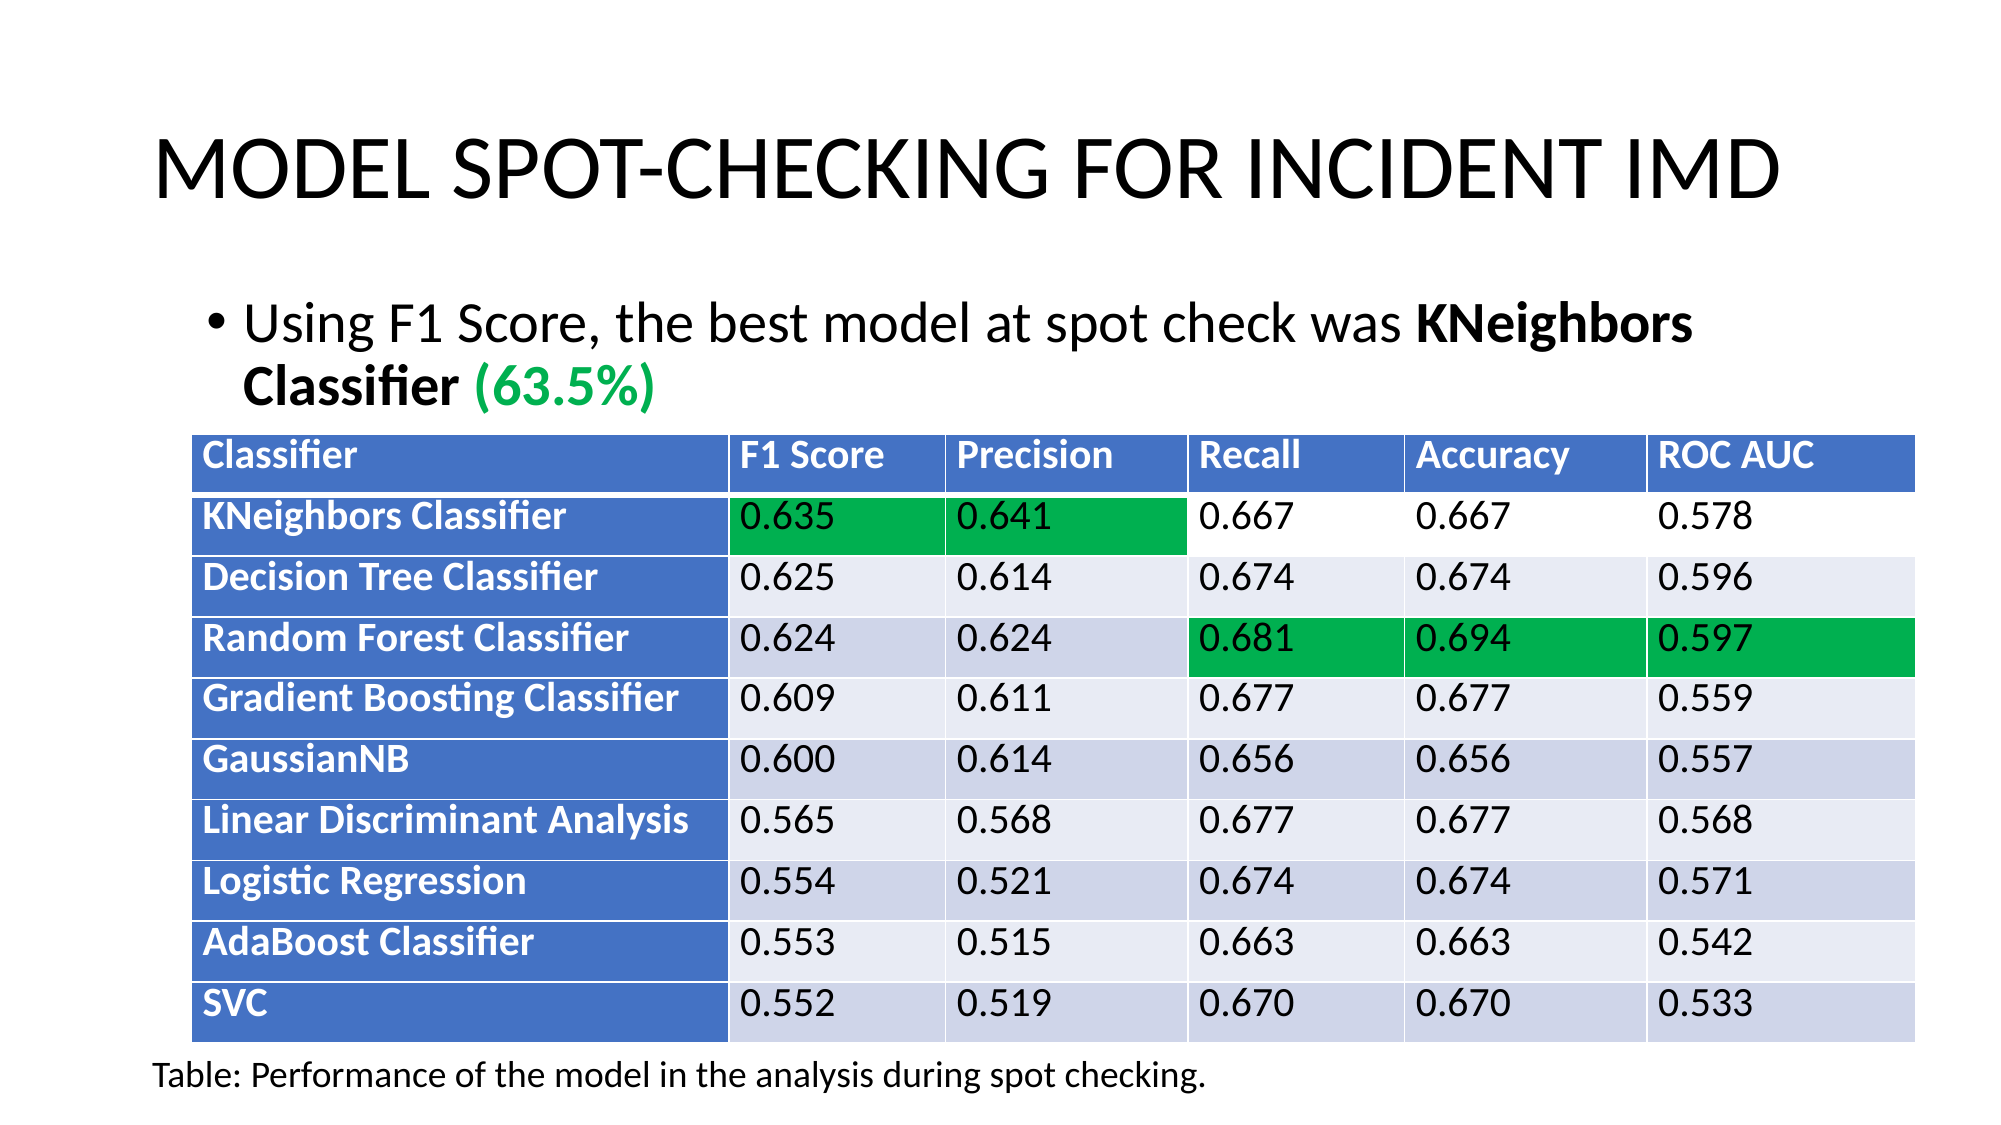

# MODEL SPOT-CHECKING FOR INCIDENT IMD
Using F1 Score, the best model at spot check was KNeighbors Classifier (63.5%)

| Classifier | F1 Score | Precision | Recall | Accuracy | ROC AUC |
| --- | --- | --- | --- | --- | --- |
| KNeighbors Classifier | 0.635 | 0.641 | 0.667 | 0.667 | 0.578 |
| Decision Tree Classifier | 0.625 | 0.614 | 0.674 | 0.674 | 0.596 |
| Random Forest Classifier | 0.624 | 0.624 | 0.681 | 0.694 | 0.597 |
| Gradient Boosting Classifier | 0.609 | 0.611 | 0.677 | 0.677 | 0.559 |
| GaussianNB | 0.600 | 0.614 | 0.656 | 0.656 | 0.557 |
| Linear Discriminant Analysis | 0.565 | 0.568 | 0.677 | 0.677 | 0.568 |
| Logistic Regression | 0.554 | 0.521 | 0.674 | 0.674 | 0.571 |
| AdaBoost Classifier | 0.553 | 0.515 | 0.663 | 0.663 | 0.542 |
| SVC | 0.552 | 0.519 | 0.670 | 0.670 | 0.533 |
Table: Performance of the model in the analysis during spot checking.